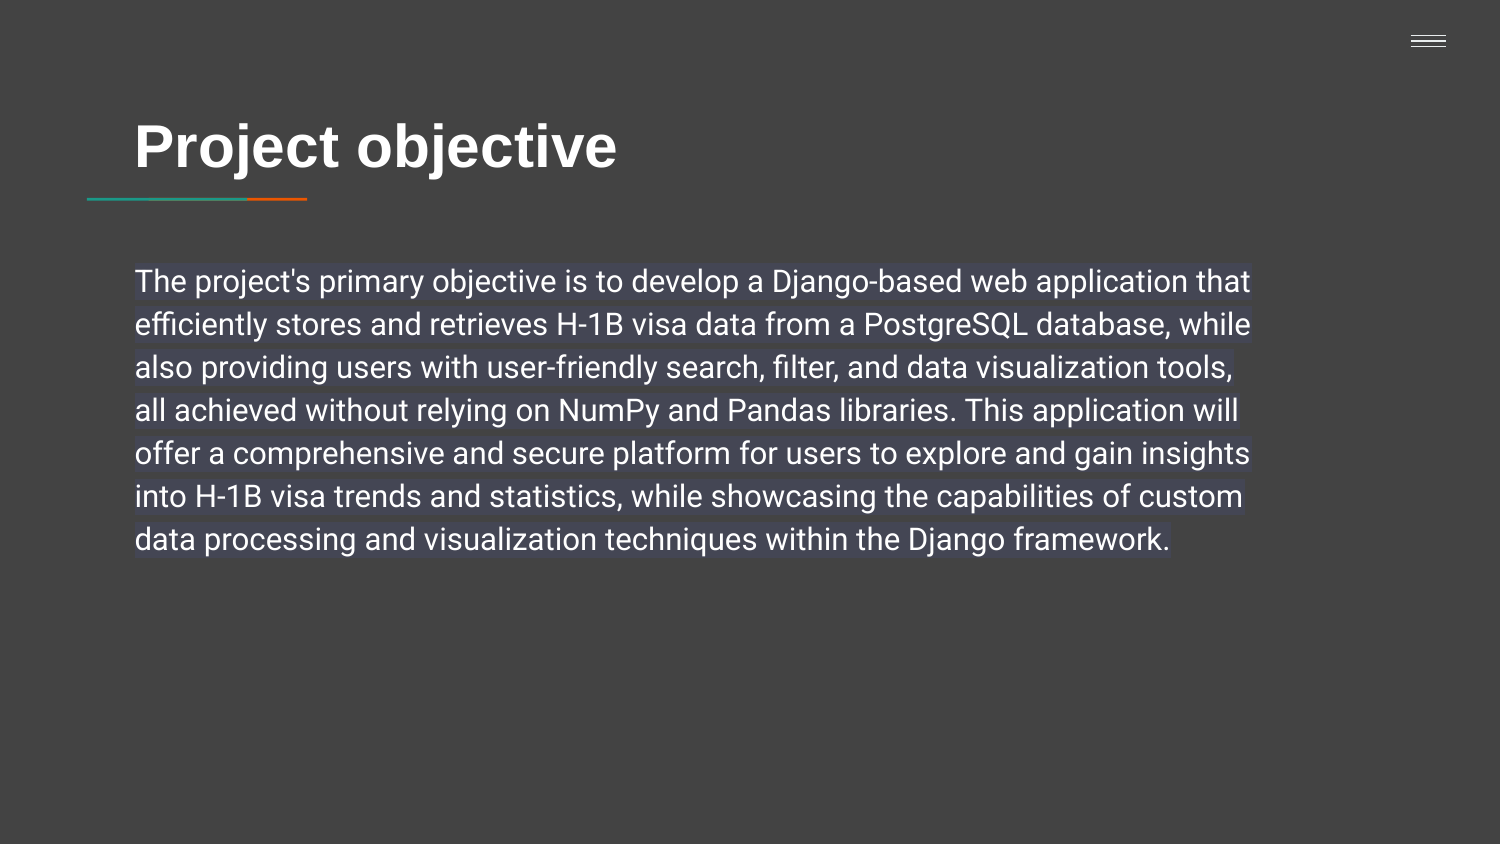

# Project objective
The project's primary objective is to develop a Django-based web application that efficiently stores and retrieves H-1B visa data from a PostgreSQL database, while also providing users with user-friendly search, filter, and data visualization tools, all achieved without relying on NumPy and Pandas libraries. This application will offer a comprehensive and secure platform for users to explore and gain insights into H-1B visa trends and statistics, while showcasing the capabilities of custom data processing and visualization techniques within the Django framework.